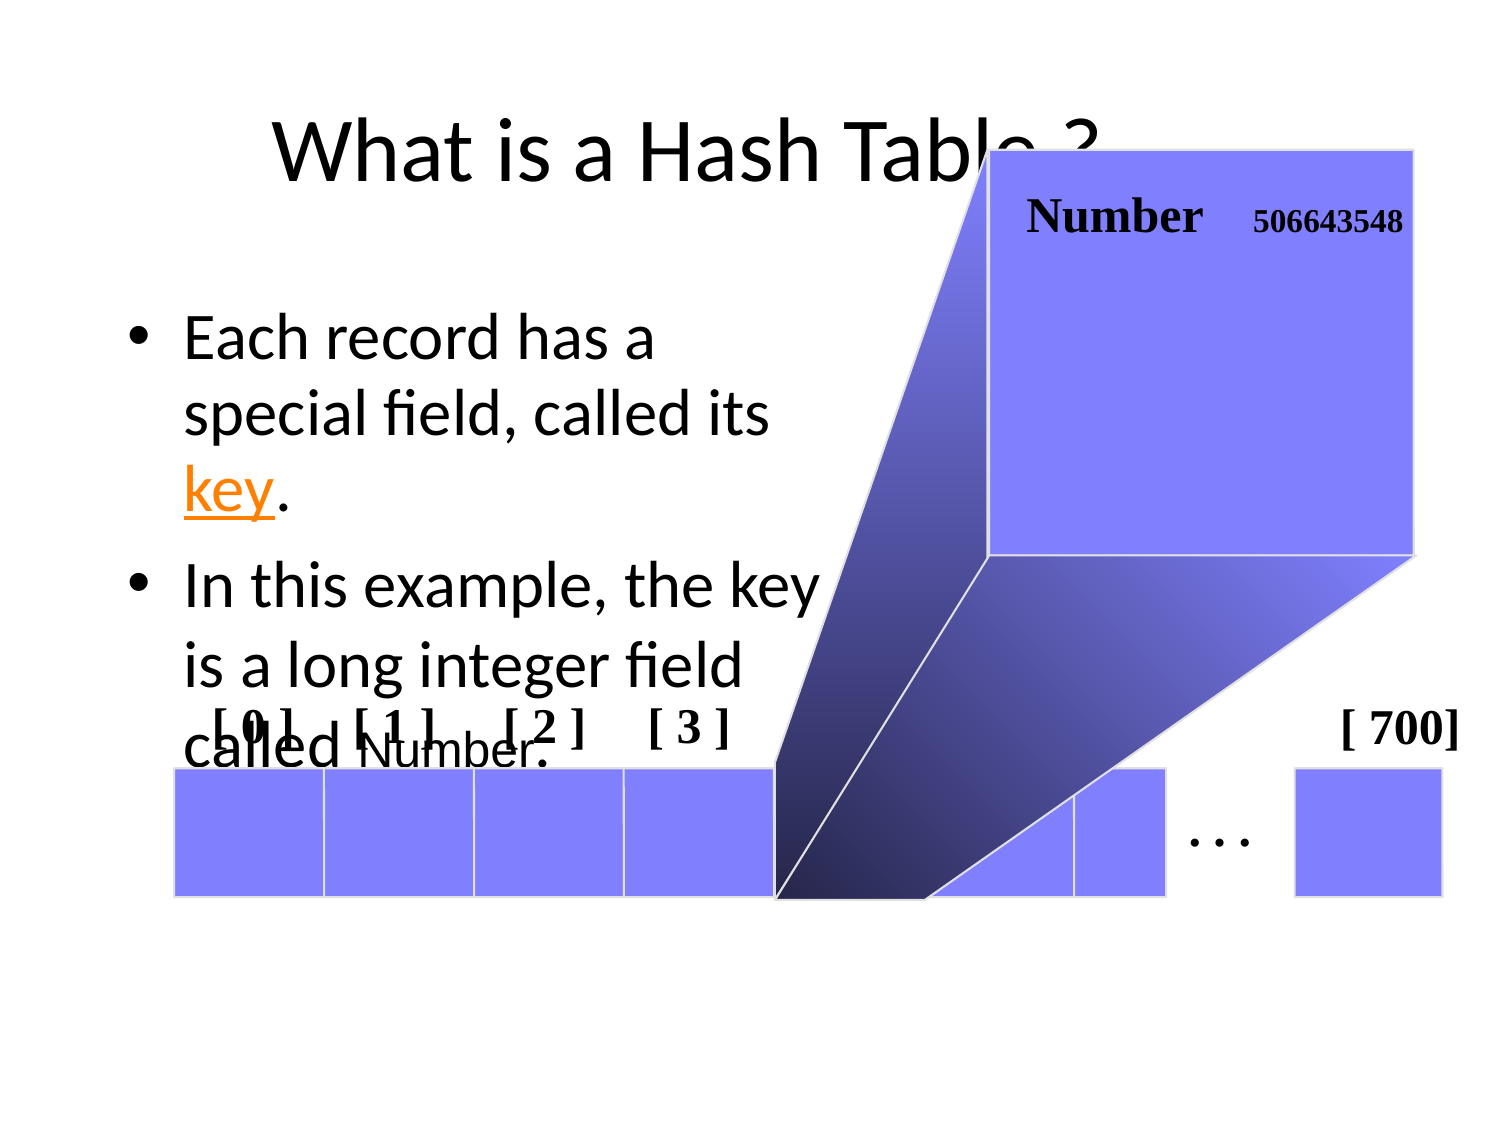

# What is a Hash Table ?
[ 4 ]

Number    506643548
Each record has a special field, called its key.
In this example, the key is a long integer field called Number.

[ 0 ]
[ 1 ]
[ 2 ]
[ 3 ]
[ 4 ]
[ 5 ]
[ 700]

. . .